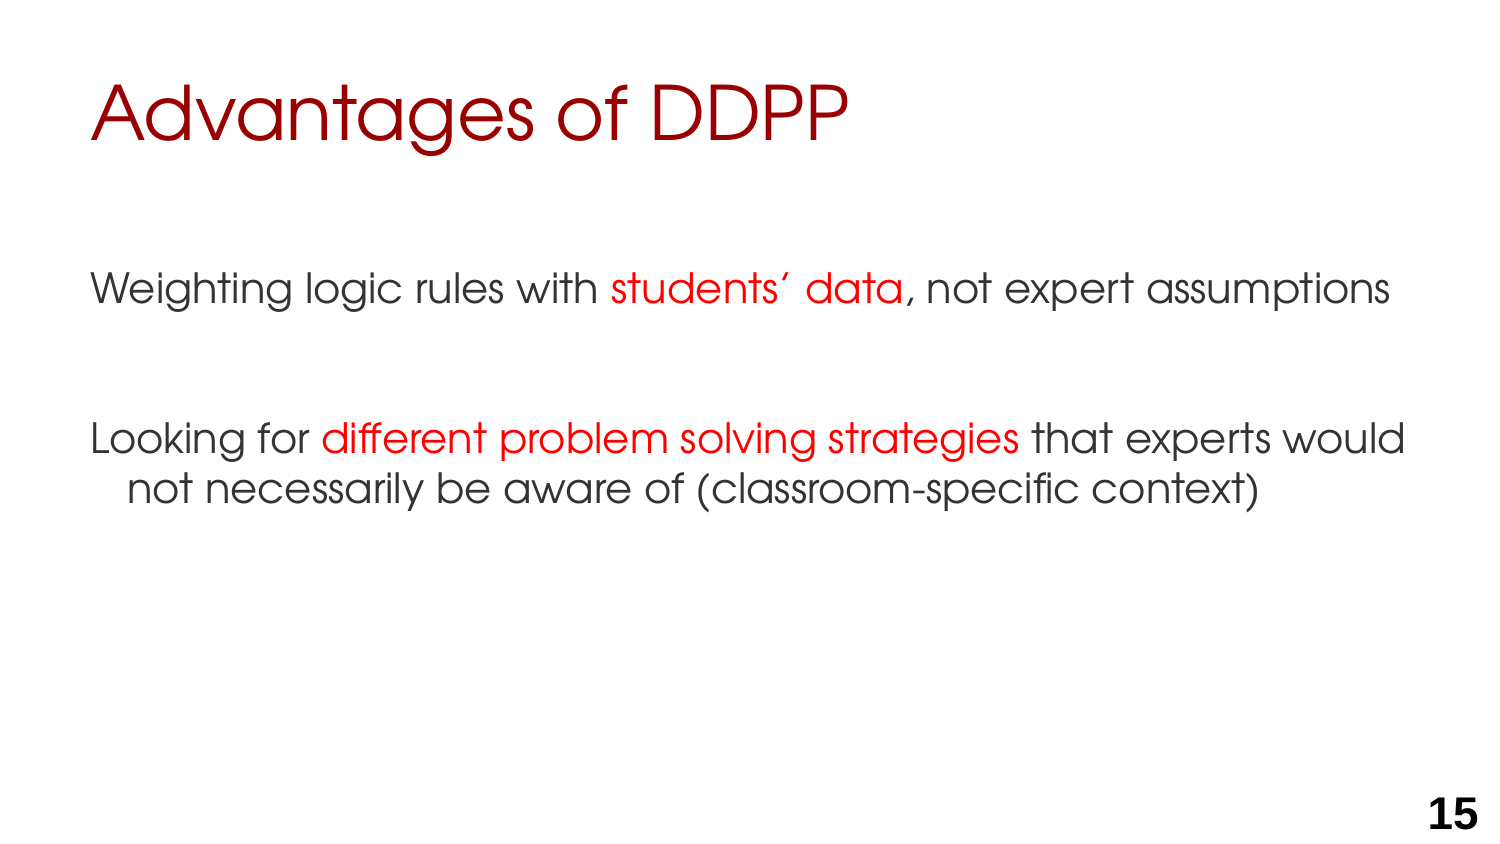

# Advantages of DDPP

Weighting logic rules with students’ data, not expert assumptions

Looking for different problem solving strategies that experts would not necessarily be aware of (classroom-specific context)

15